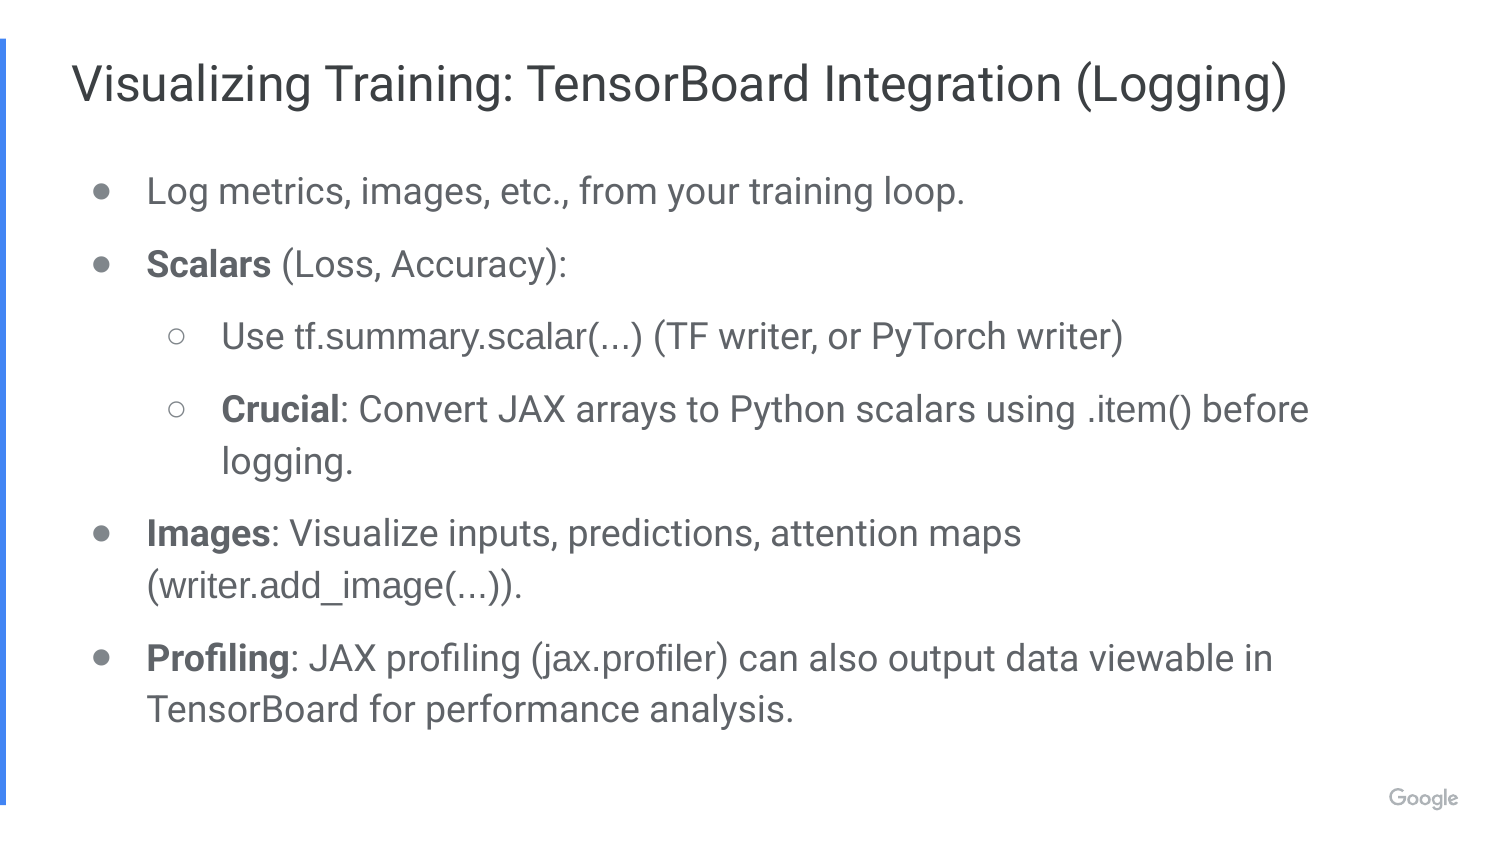

# Visualizing Training: TensorBoard Integration (Logging)
Log metrics, images, etc., from your training loop.
Scalars (Loss, Accuracy):
Use tf.summary.scalar(...) (TF writer, or PyTorch writer)
Crucial: Convert JAX arrays to Python scalars using .item() before logging.
Images: Visualize inputs, predictions, attention maps (writer.add_image(...)).
Profiling: JAX profiling (jax.profiler) can also output data viewable in TensorBoard for performance analysis.